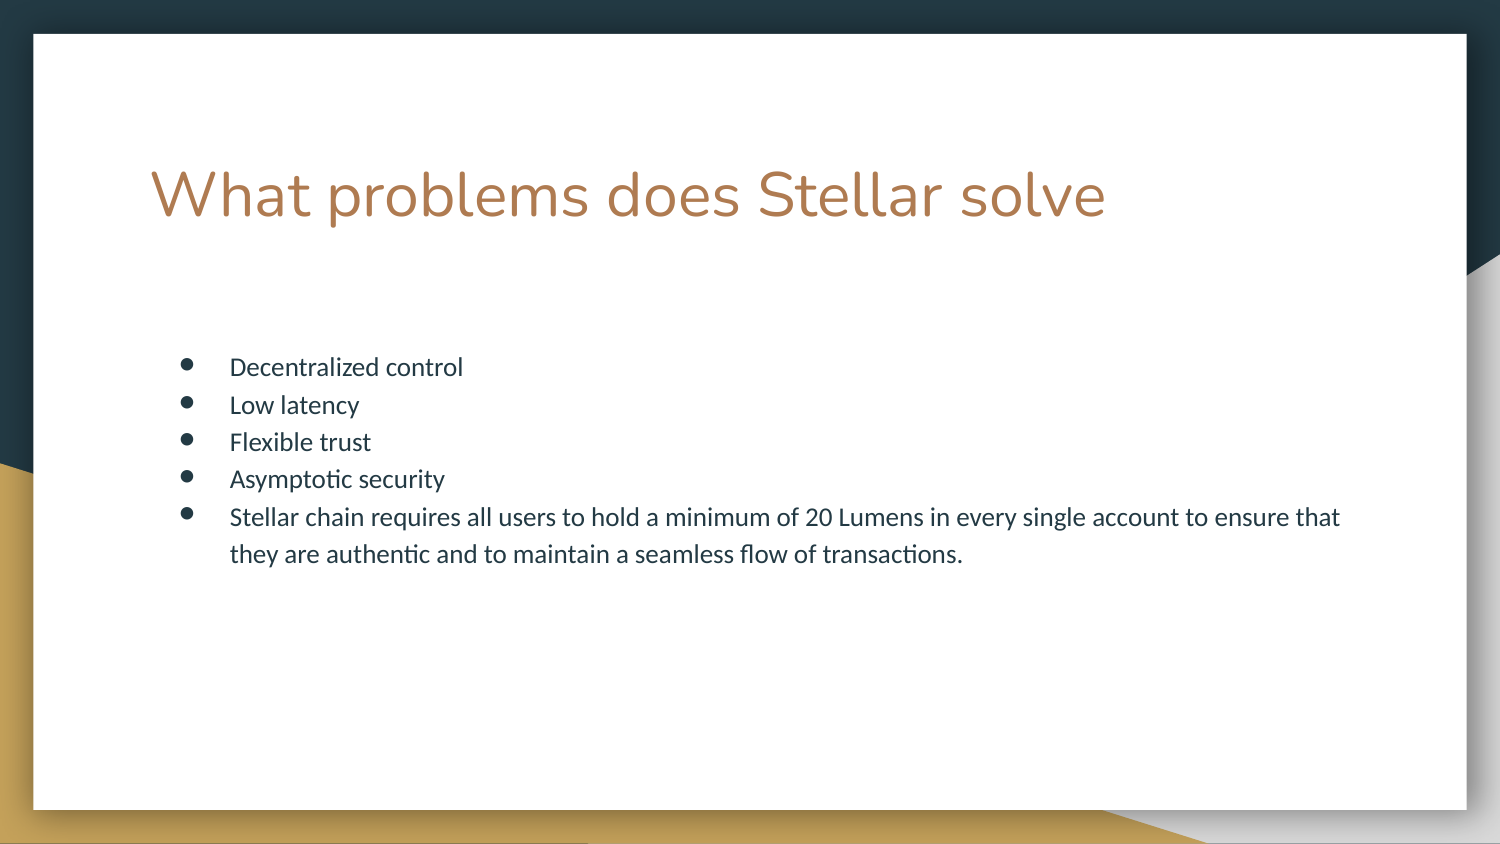

# What problems does Stellar solve
Decentralized control
Low latency
Flexible trust
Asymptotic security
Stellar chain requires all users to hold a minimum of 20 Lumens in every single account to ensure that they are authentic and to maintain a seamless flow of transactions.